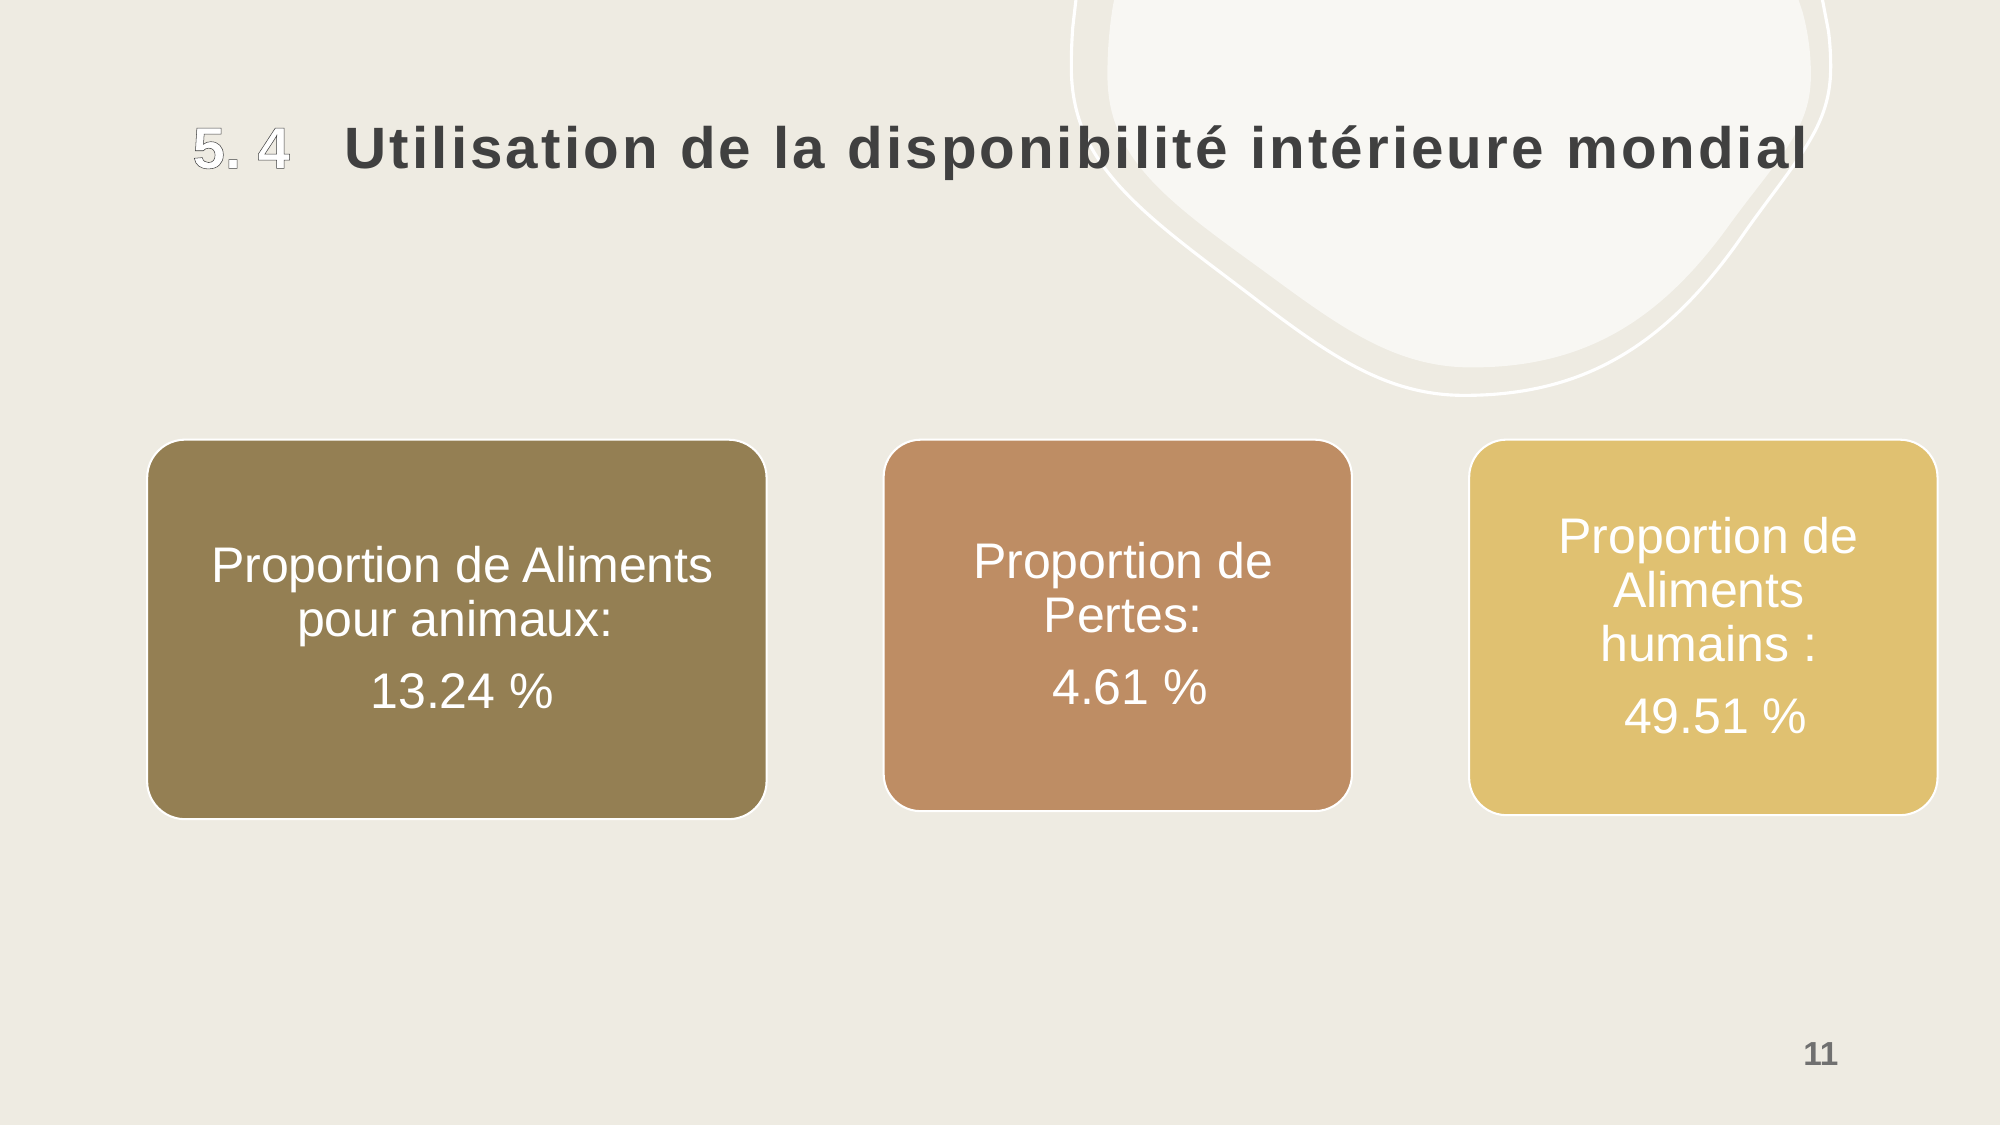

# 5. 4   Utilisation de la disponibilité intérieure mondial
Proportion de Aliments pour animaux:
13.24 %
Proportion de Pertes:
 4.61 %
Proportion de Aliments humains :
 49.51 %
11